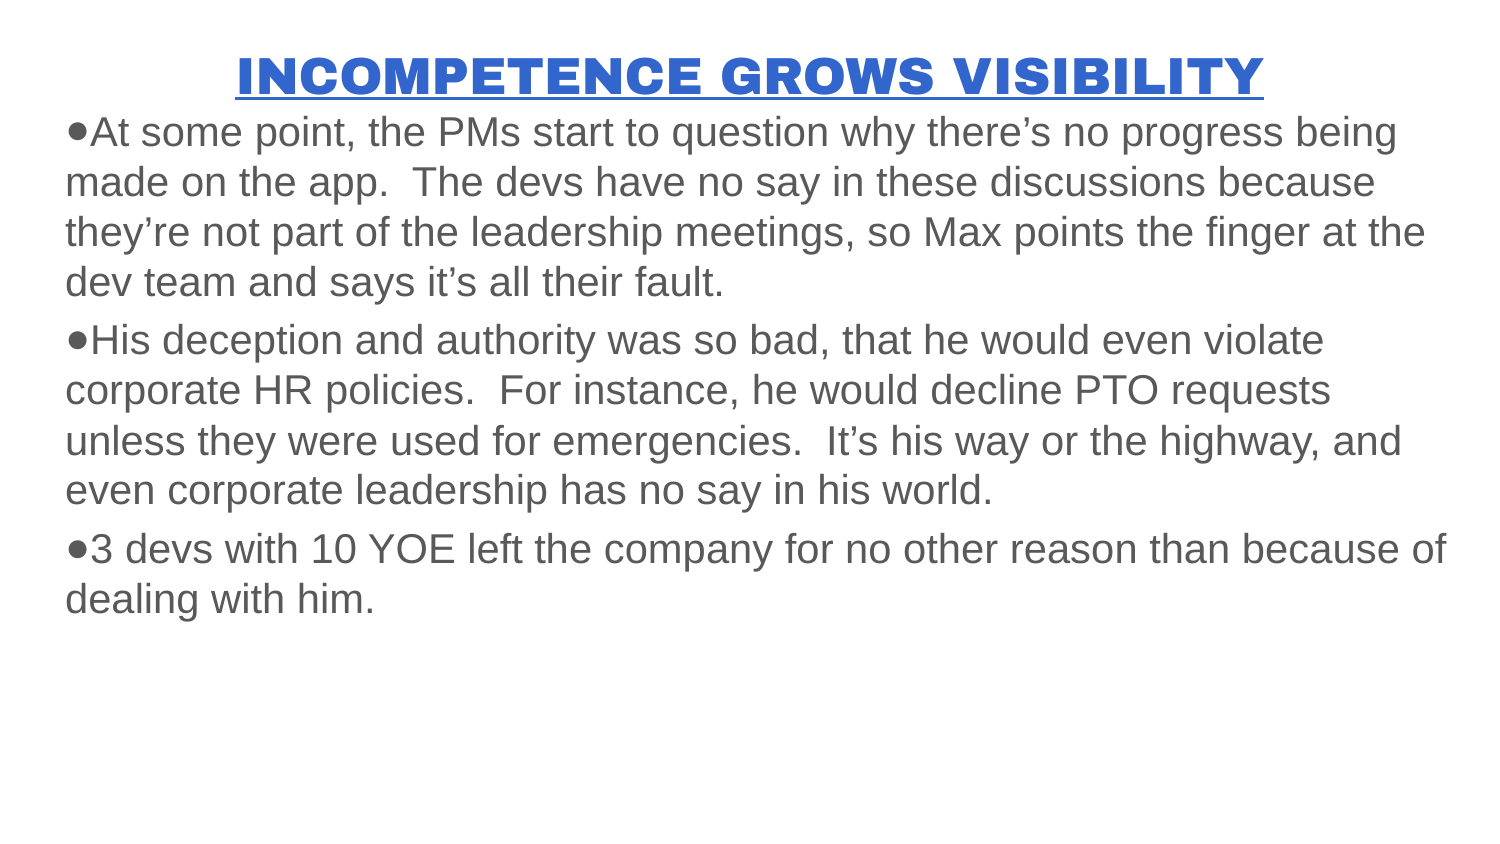

# INCOMPETENCE GROWS VISIBILITY
At some point, the PMs start to question why there’s no progress being made on the app.  The devs have no say in these discussions because they’re not part of the leadership meetings, so Max points the finger at the dev team and says it’s all their fault.
His deception and authority was so bad, that he would even violate corporate HR policies.  For instance, he would decline PTO requests unless they were used for emergencies.  It’s his way or the highway, and even corporate leadership has no say in his world.
3 devs with 10 YOE left the company for no other reason than because of dealing with him.